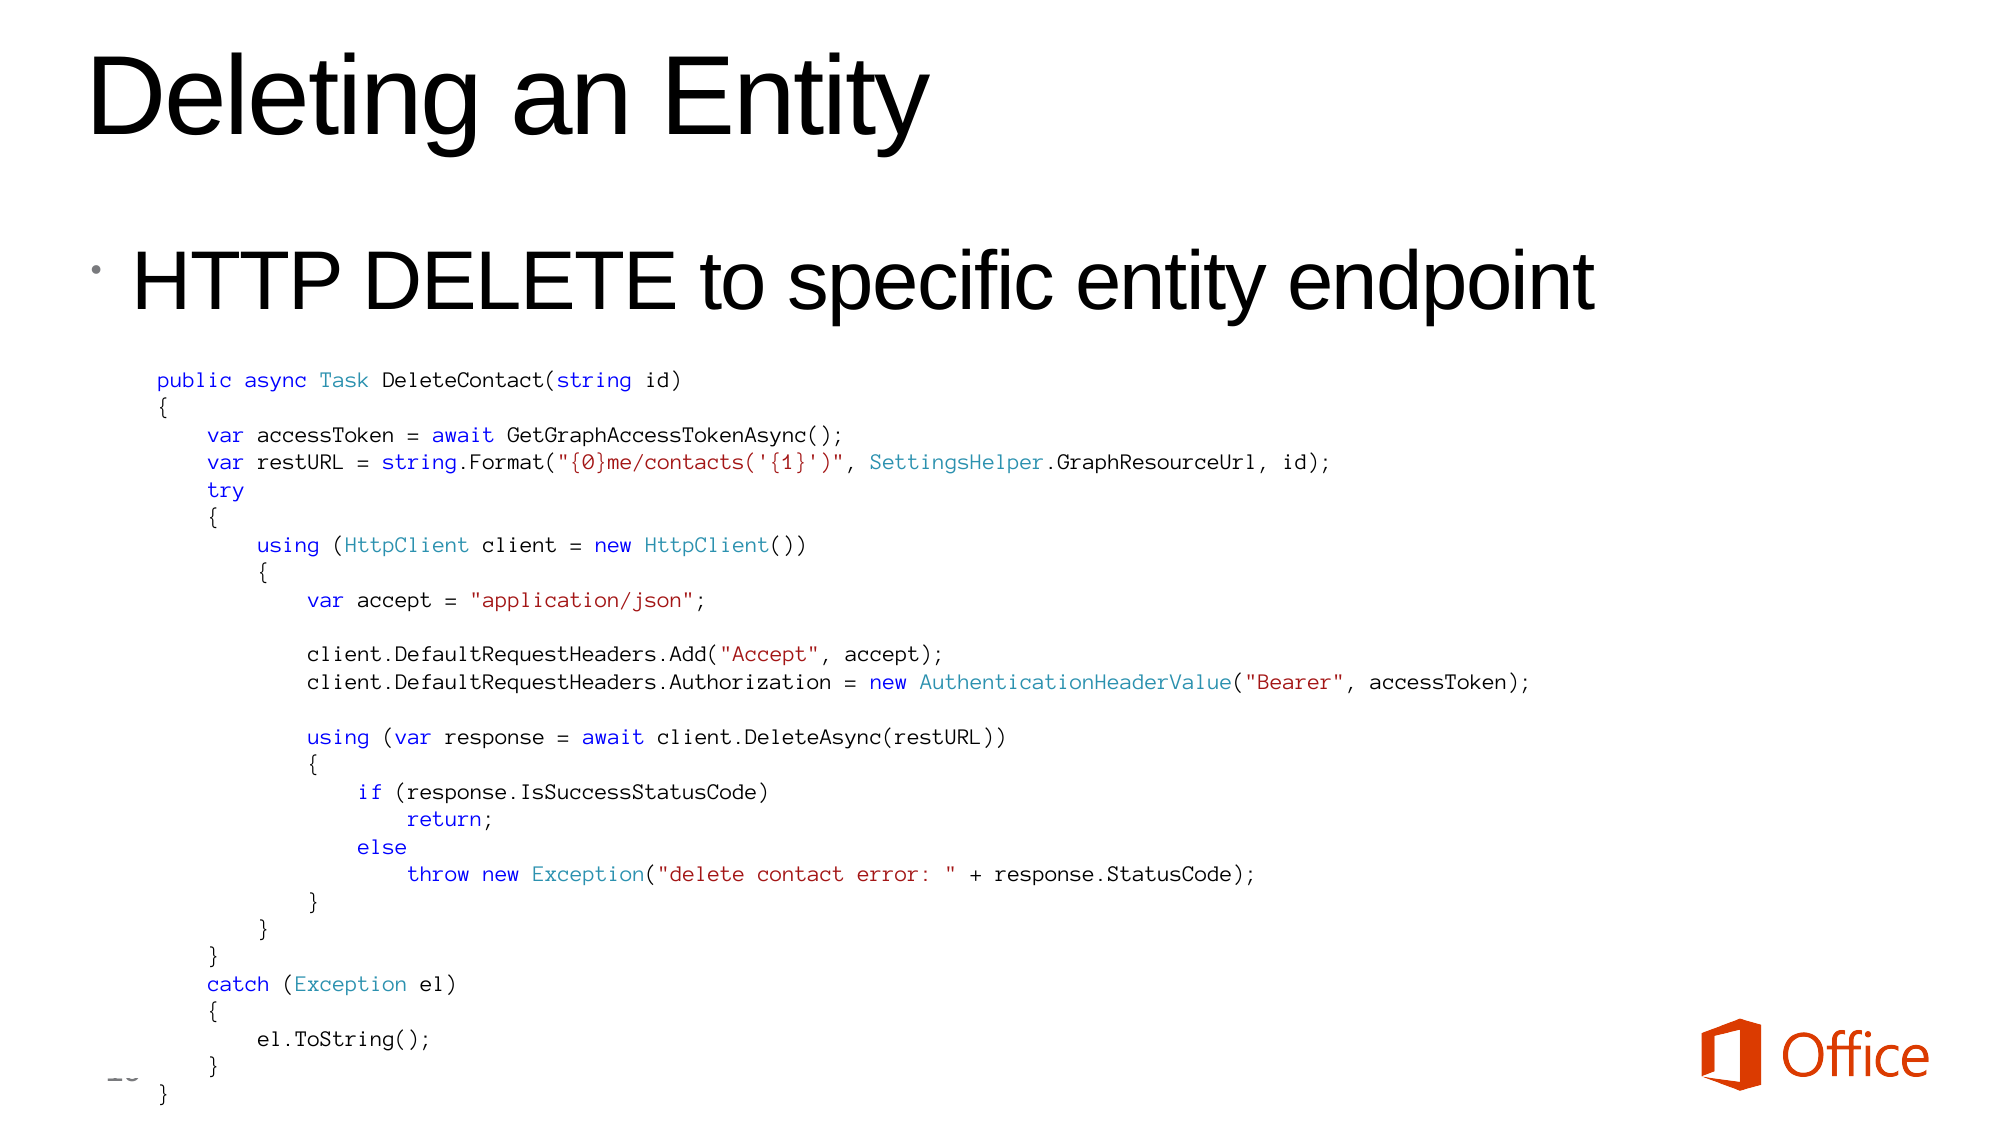

# Deleting an Entity
HTTP DELETE to specific entity endpoint
        public async Task DeleteContact(string id)
        {
            var accessToken = await GetGraphAccessTokenAsync();
            var restURL = string.Format("{0}me/contacts('{1}')", SettingsHelper.GraphResourceUrl, id);
            try
            {
                using (HttpClient client = new HttpClient())
                {
                    var accept = "application/json";

                    client.DefaultRequestHeaders.Add("Accept", accept);
                    client.DefaultRequestHeaders.Authorization = new AuthenticationHeaderValue("Bearer", accessToken);

                    using (var response = await client.DeleteAsync(restURL))
                    {
                        if (response.IsSuccessStatusCode)
                            return;
                        else
                            throw new Exception("delete contact error: " + response.StatusCode);
                    }
                }
            }
            catch (Exception el)
            {
                el.ToString();
            }
        }
19